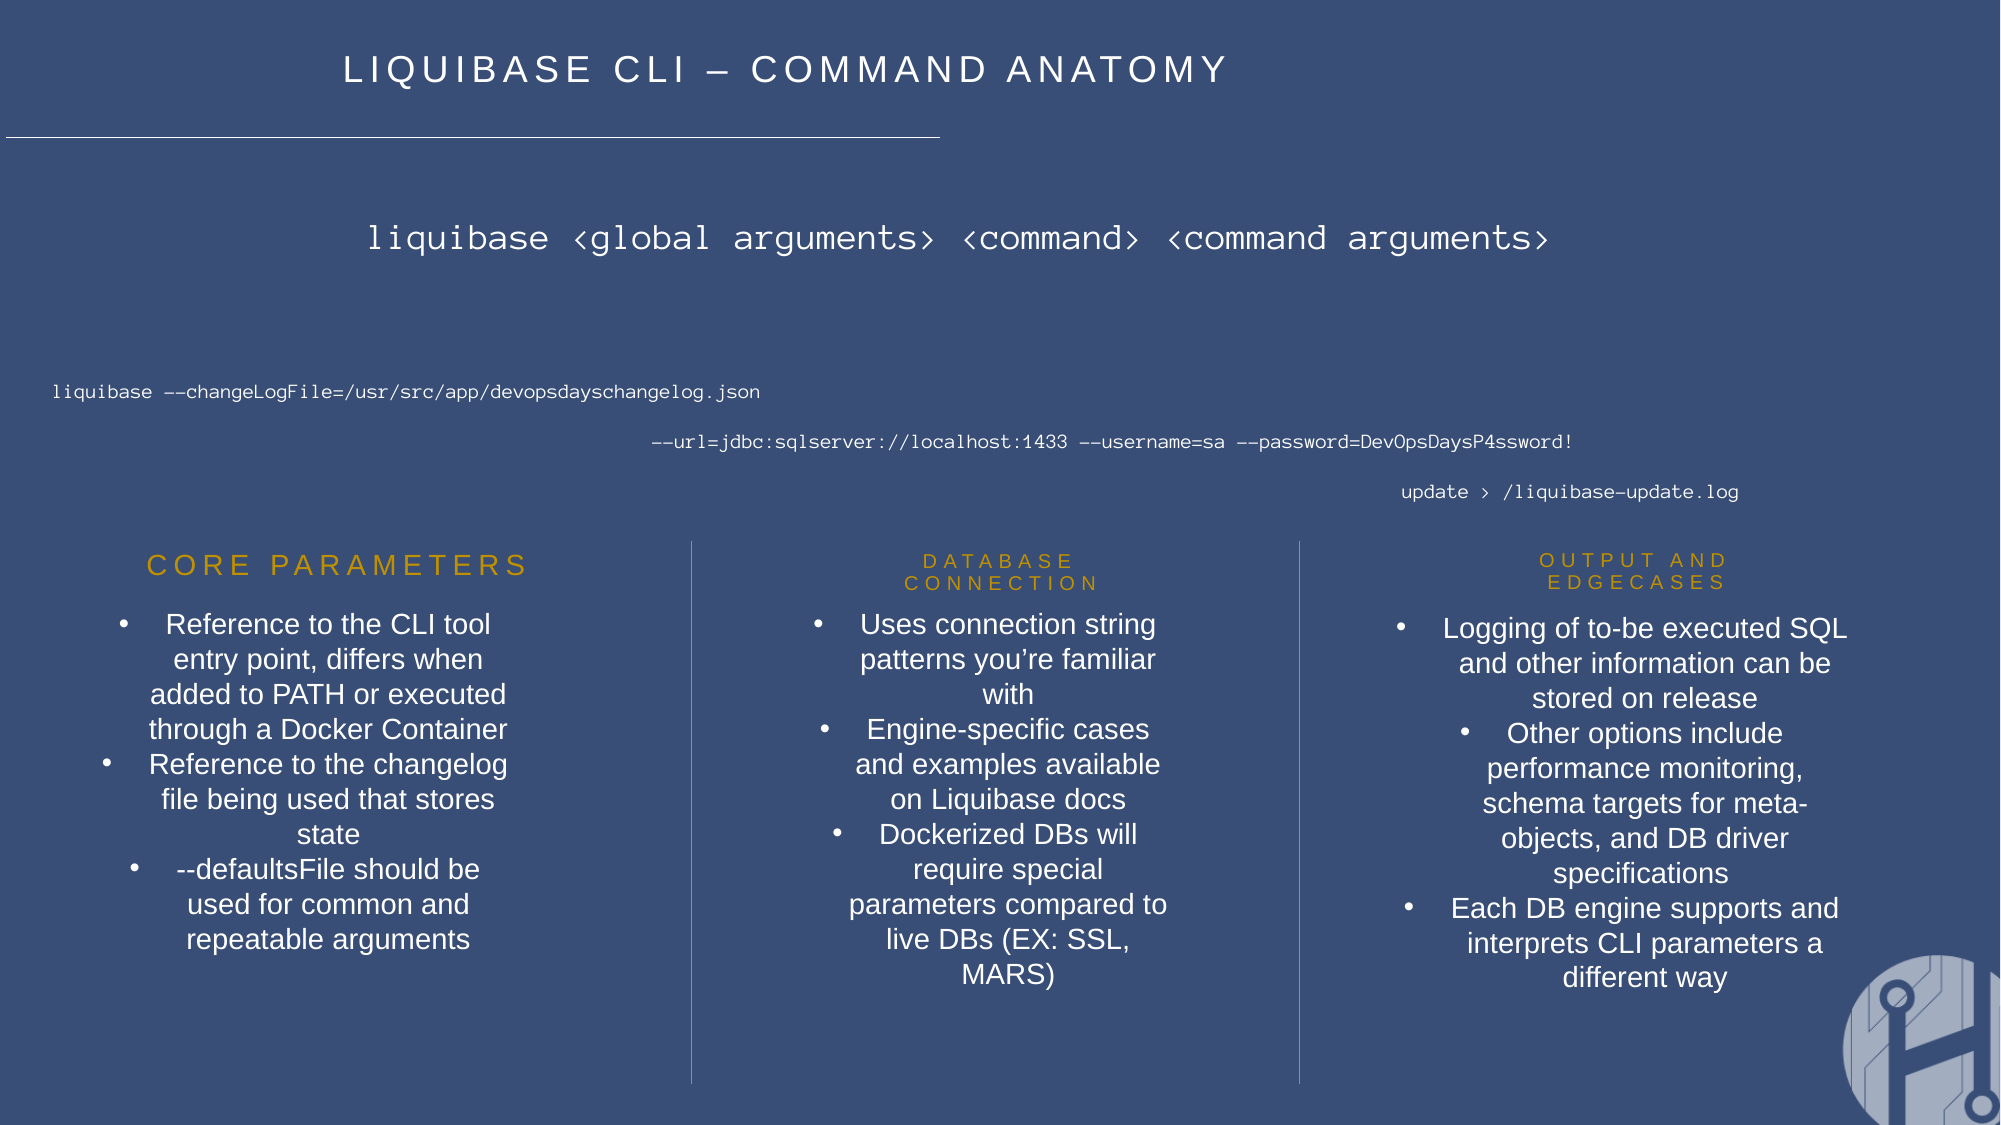

LIQUIBASE CLI – COMMAND ANATOMY
liquibase <global arguments> <command> <command arguments>
liquibase --changeLogFile=/usr/src/app/devopsdayschangelog.json

				--url=jdbc:sqlserver://localhost:1433 --username=sa --password=DevOpsDaysP4ssword!

 									update > /liquibase-update.log
OUTPUT AND EDGECASES
CORE PARAMETERS
DATABASE CONNECTION
Logging of to-be executed SQL and other information can be stored on release
Other options include performance monitoring, schema targets for meta-objects, and DB driver specifications
Each DB engine supports and interprets CLI parameters a different way

Reference to the CLI tool entry point, differs when added to PATH or executed through a Docker Container
Reference to the changelog file being used that stores state
--defaultsFile should be used for common and repeatable arguments
Uses connection string patterns you’re familiar with
Engine-specific cases and examples available on Liquibase docs
Dockerized DBs will require special parameters compared to live DBs (EX: SSL, MARS)